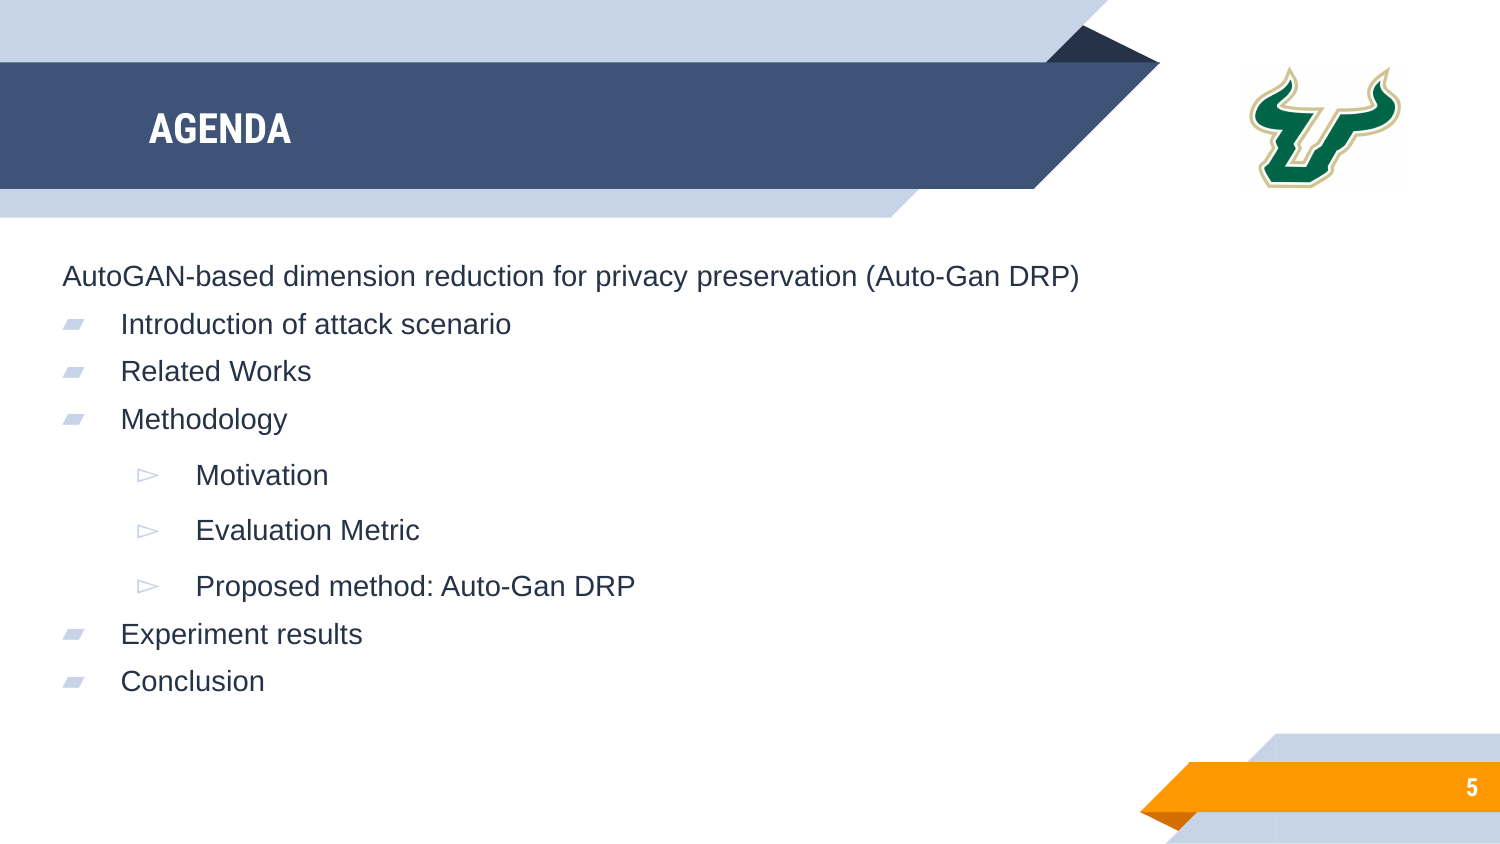

# AGENDA
AutoGAN-based dimension reduction for privacy preservation (Auto-Gan DRP)
Introduction of attack scenario
Related Works
Methodology
Motivation
Evaluation Metric
Proposed method: Auto-Gan DRP
Experiment results
Conclusion

5